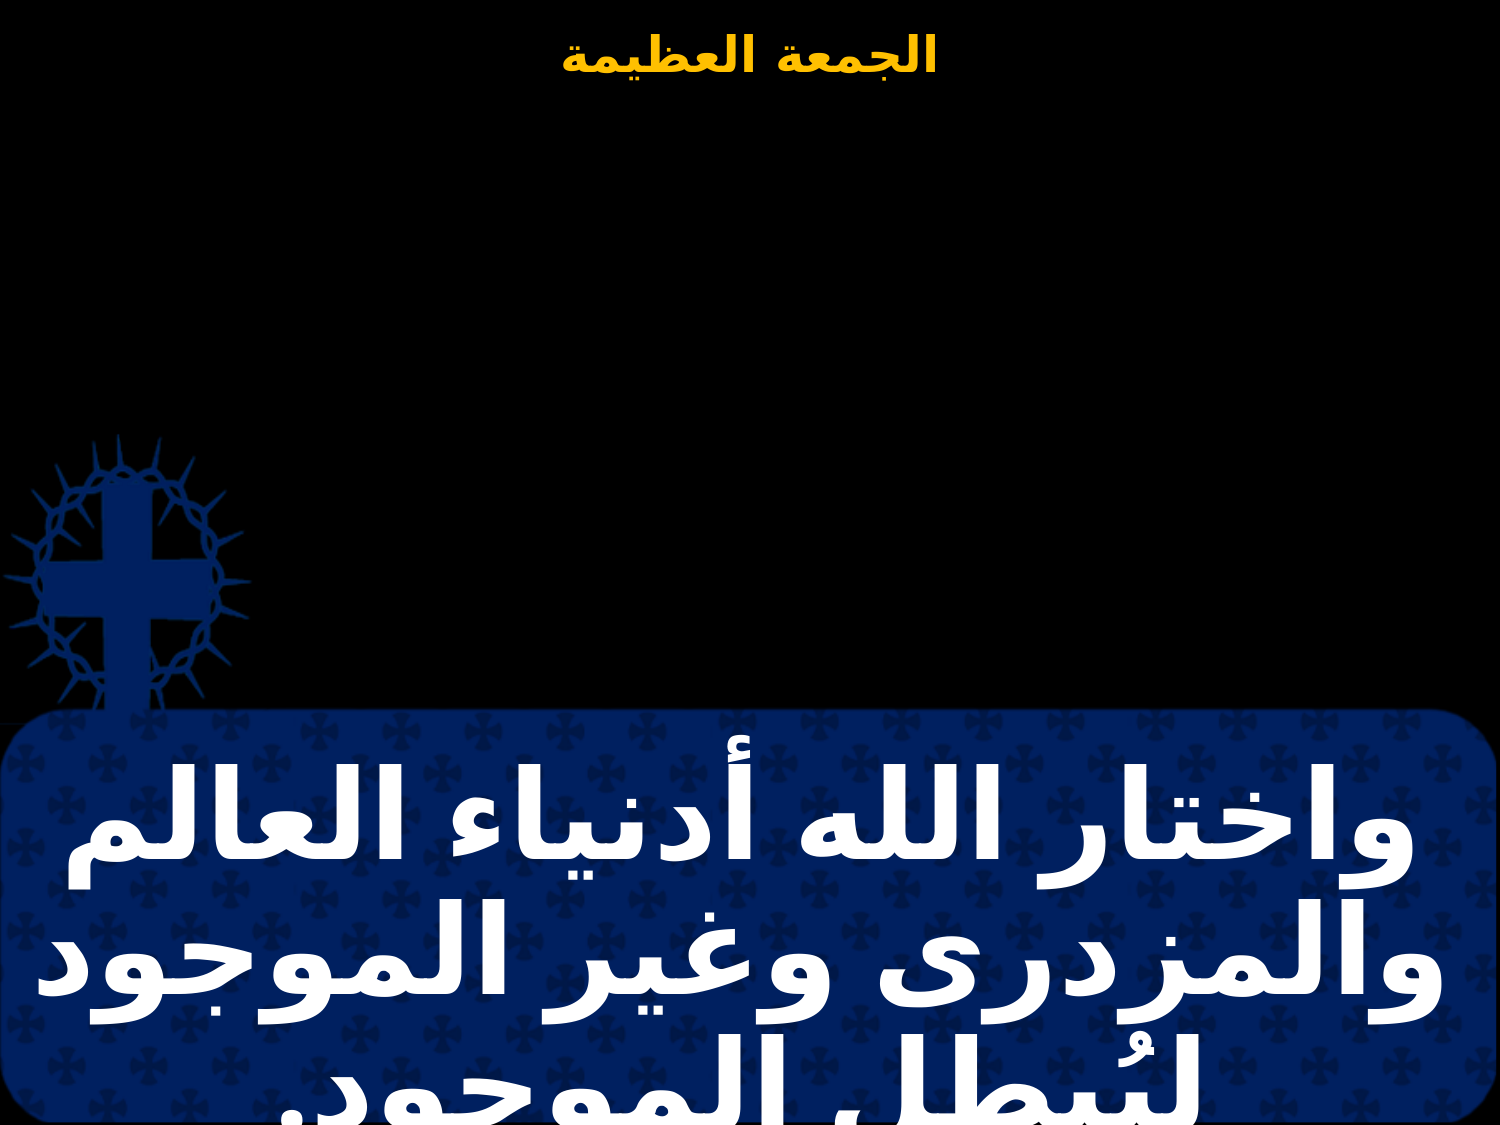

# واختار الله أدنياء العالم والمزدرى وغير الموجود ليُبطل الموجود.